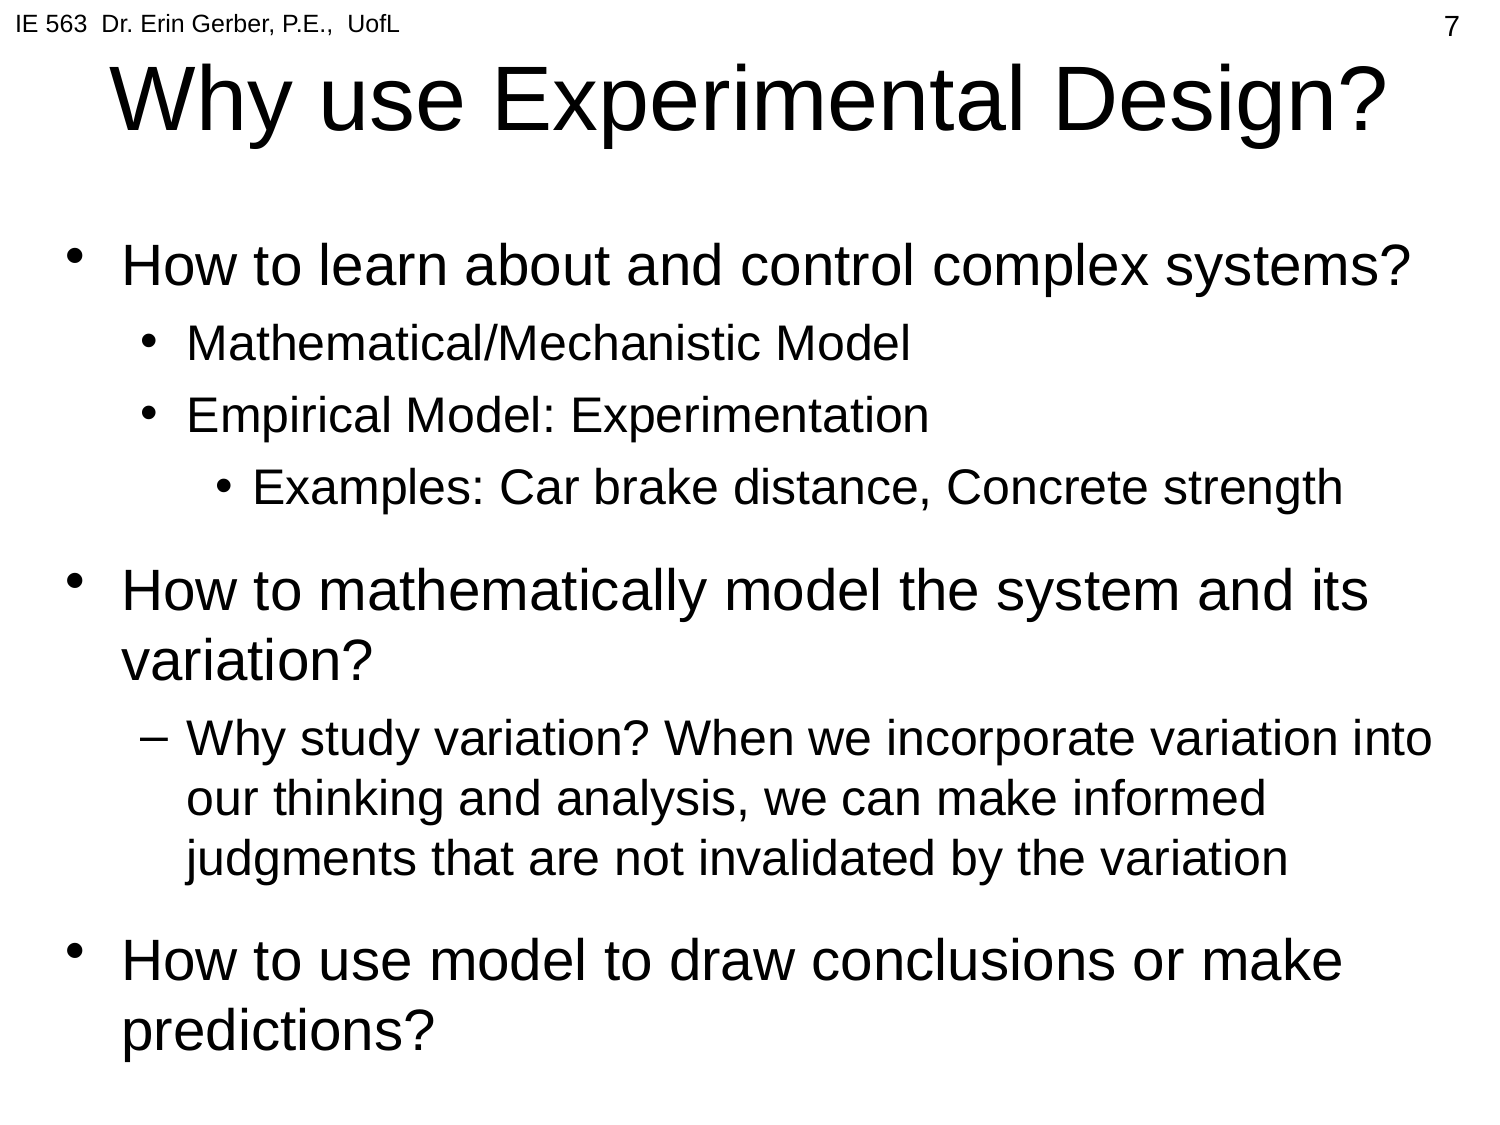

IE 563  Dr. Erin Gerber, P.E.,  UofL
# Why use Experimental Design?
7
How to learn about and control complex systems?
Mathematical/Mechanistic Model
Empirical Model: Experimentation
Examples: Car brake distance, Concrete strength
How to mathematically model the system and its variation?
Why study variation? When we incorporate variation into our thinking and analysis, we can make informed judgments that are not invalidated by the variation
How to use model to draw conclusions or make predictions?